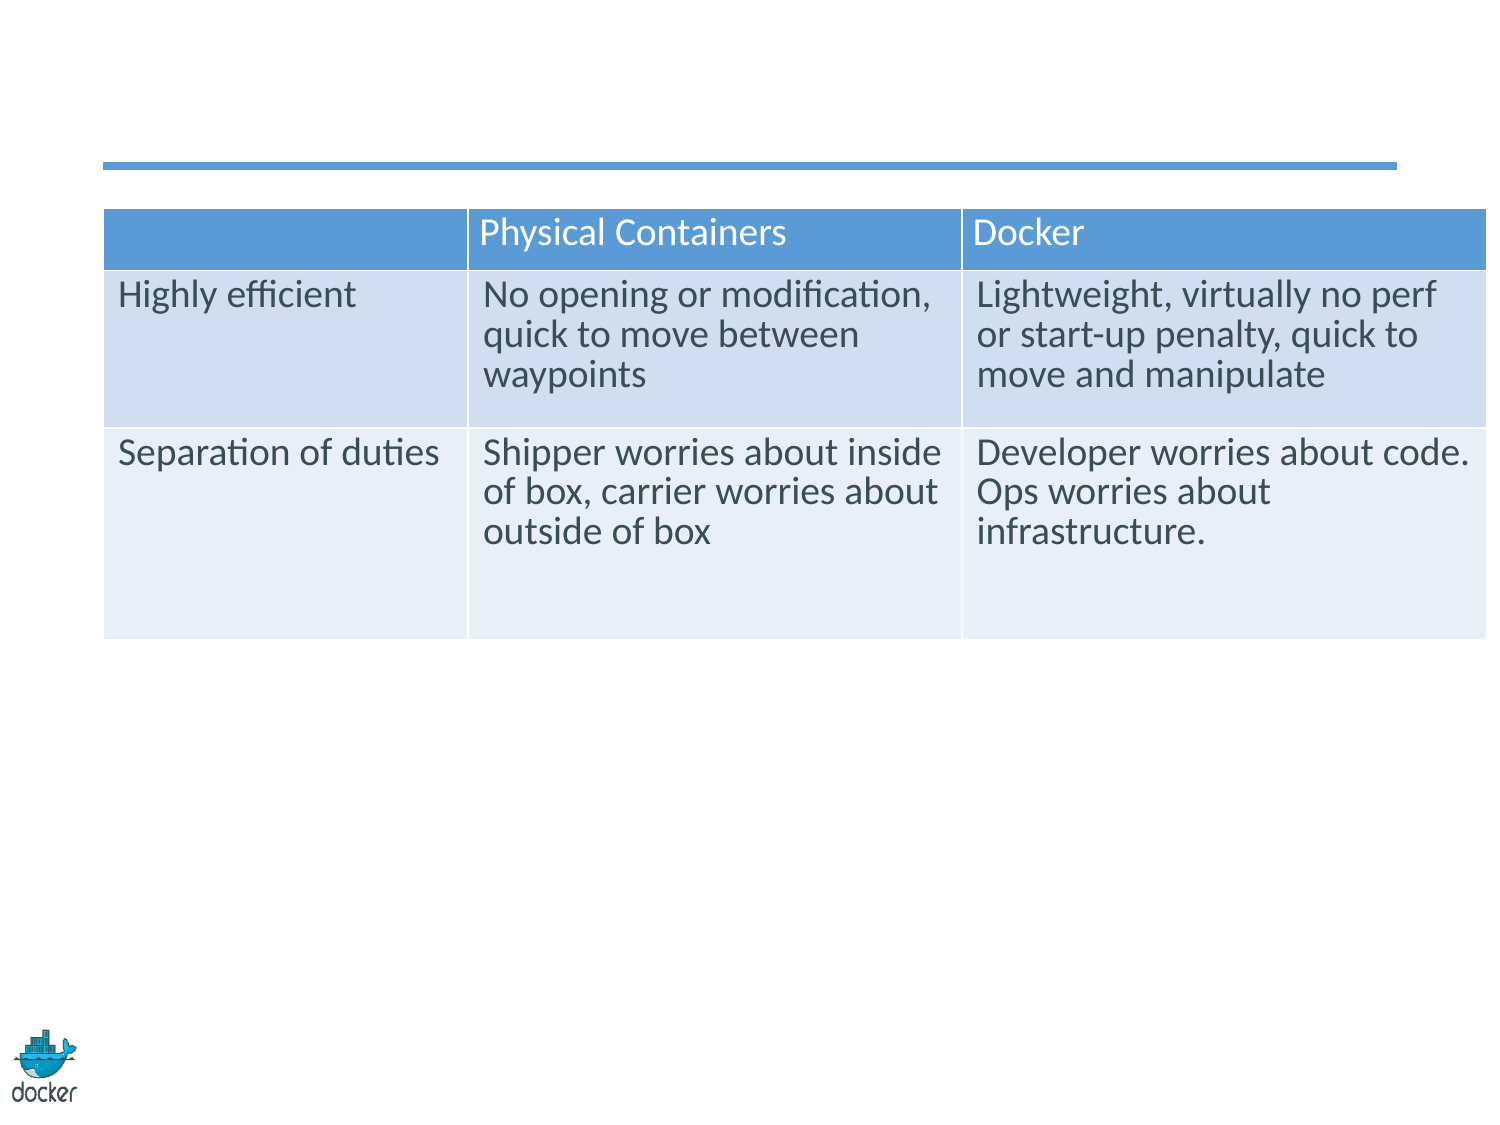

#
|  | Physical Containers | Docker |
| --- | --- | --- |
| Highly efficient | No opening or modification, quick to move between waypoints | Lightweight, virtually no perf or start-up penalty, quick to move and manipulate |
| Separation of duties | Shipper worries about inside of box, carrier worries about outside of box | Developer worries about code. Ops worries about infrastructure. |
|  | Physical Containers | Docker |
| --- | --- | --- |
| Highly efficient | No opening or modification, quick to move between waypoints | Lightweight, virtually no perf or start-up penalty, quick to move and manipulate |
| Separation of duties | Shipper worries about inside of box, carrier worries about outside of box | Developer worries about code. Ops worries about infrastructure. |